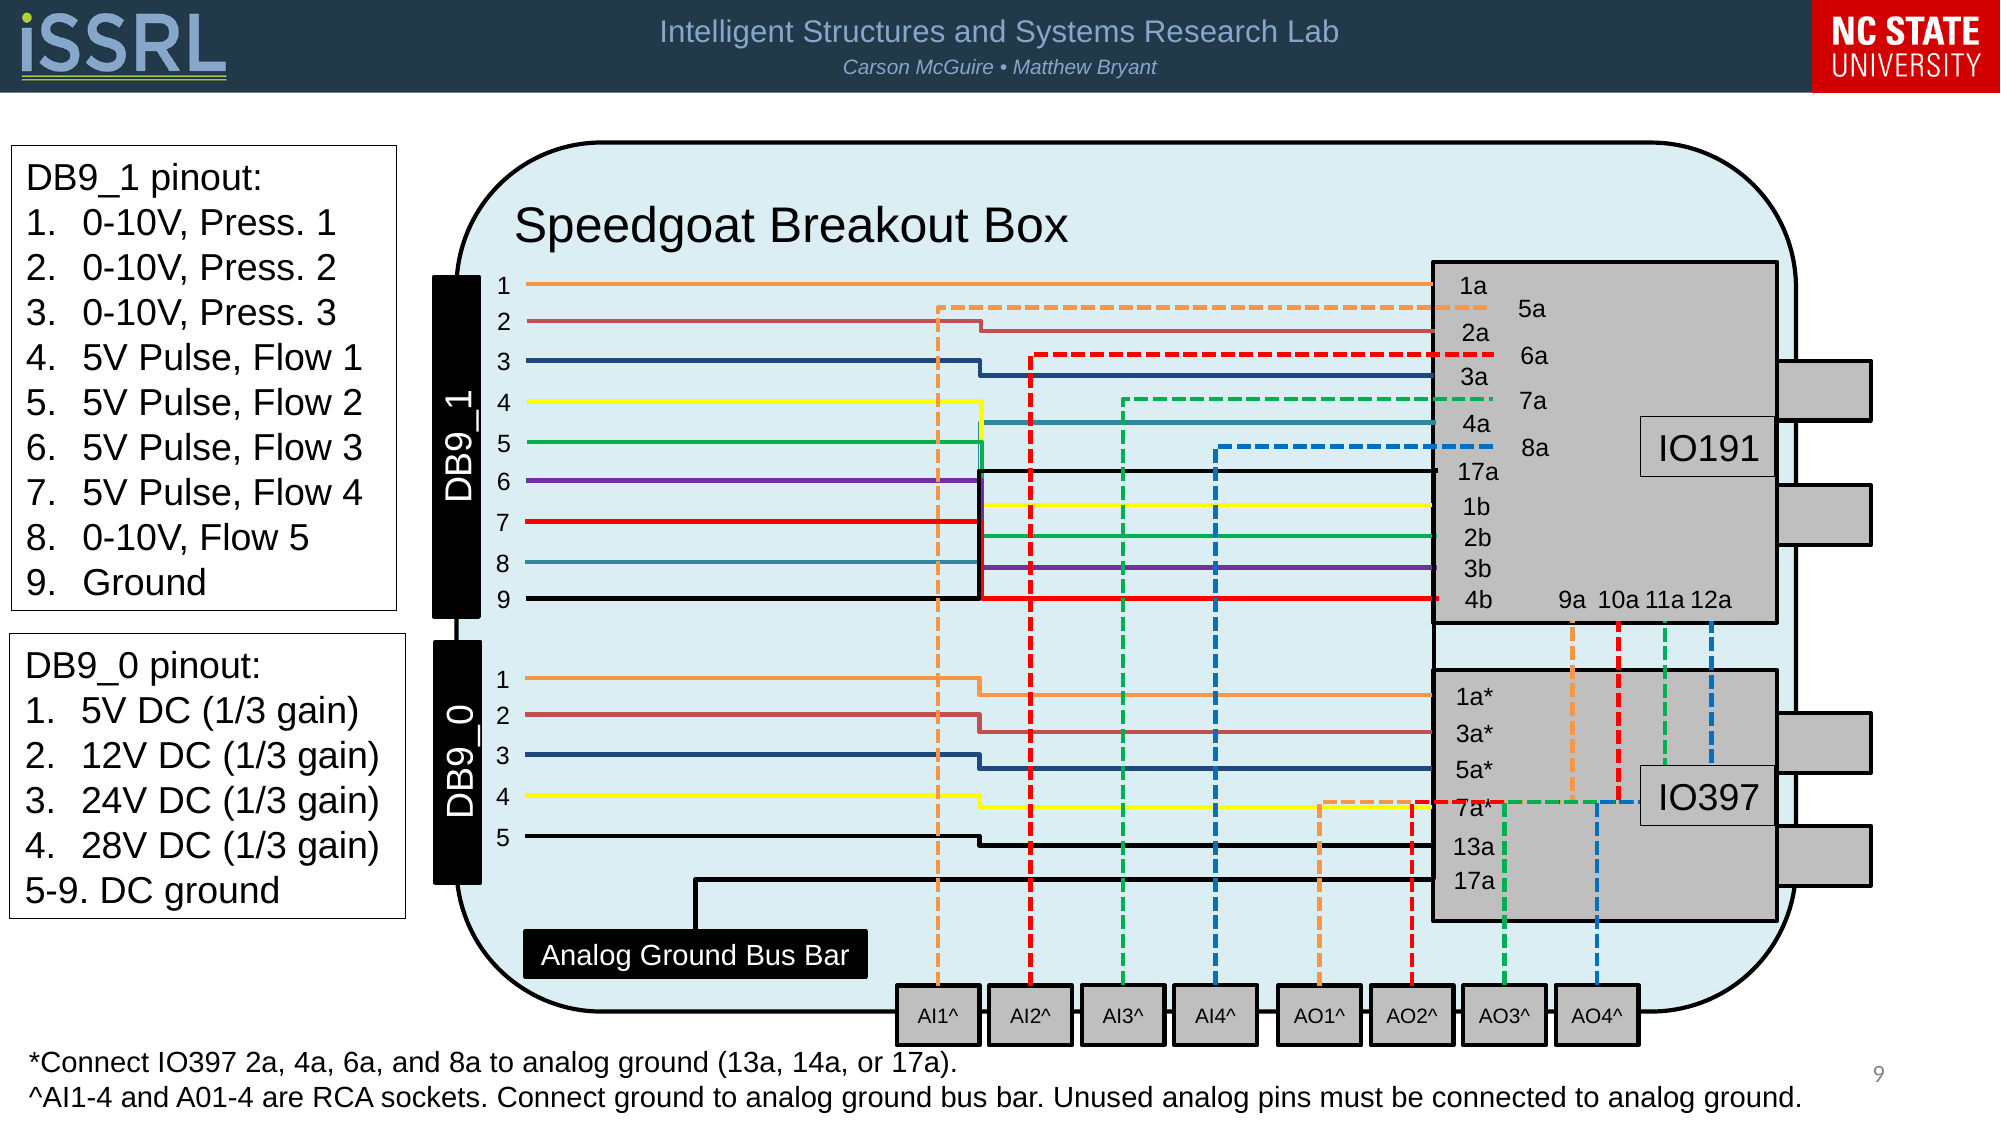

Speedgoat Breakout Box
DB9_1 pinout:
0-10V, Press. 1
0-10V, Press. 2
0-10V, Press. 3
5V Pulse, Flow 1
5V Pulse, Flow 2
5V Pulse, Flow 3
5V Pulse, Flow 4
0-10V, Flow 5
Ground
1a
1

5a
2
2a
6a
3
3a
7a
4
4a
IO191
5
8a
DB9_1
17a
6
1b
7
2b
8
3b
9a
10a
9
4b
11a
12a
DB9_0 pinout:
5V DC (1/3 gain)
12V DC (1/3 gain)
24V DC (1/3 gain)
28V DC (1/3 gain)
5-9. DC ground
1

1a*
3a*
5a*
7a*
13a
2
3
DB9_0
IO397
4
5
17a
Analog Ground Bus Bar
AI3^
AI4^
AO3^
AO4^
AI1^
AI2^
AO1^
AO2^
*Connect IO397 2a, 4a, 6a, and 8a to analog ground (13a, 14a, or 17a).
^AI1-4 and A01-4 are RCA sockets. Connect ground to analog ground bus bar. Unused analog pins must be connected to analog ground.
9